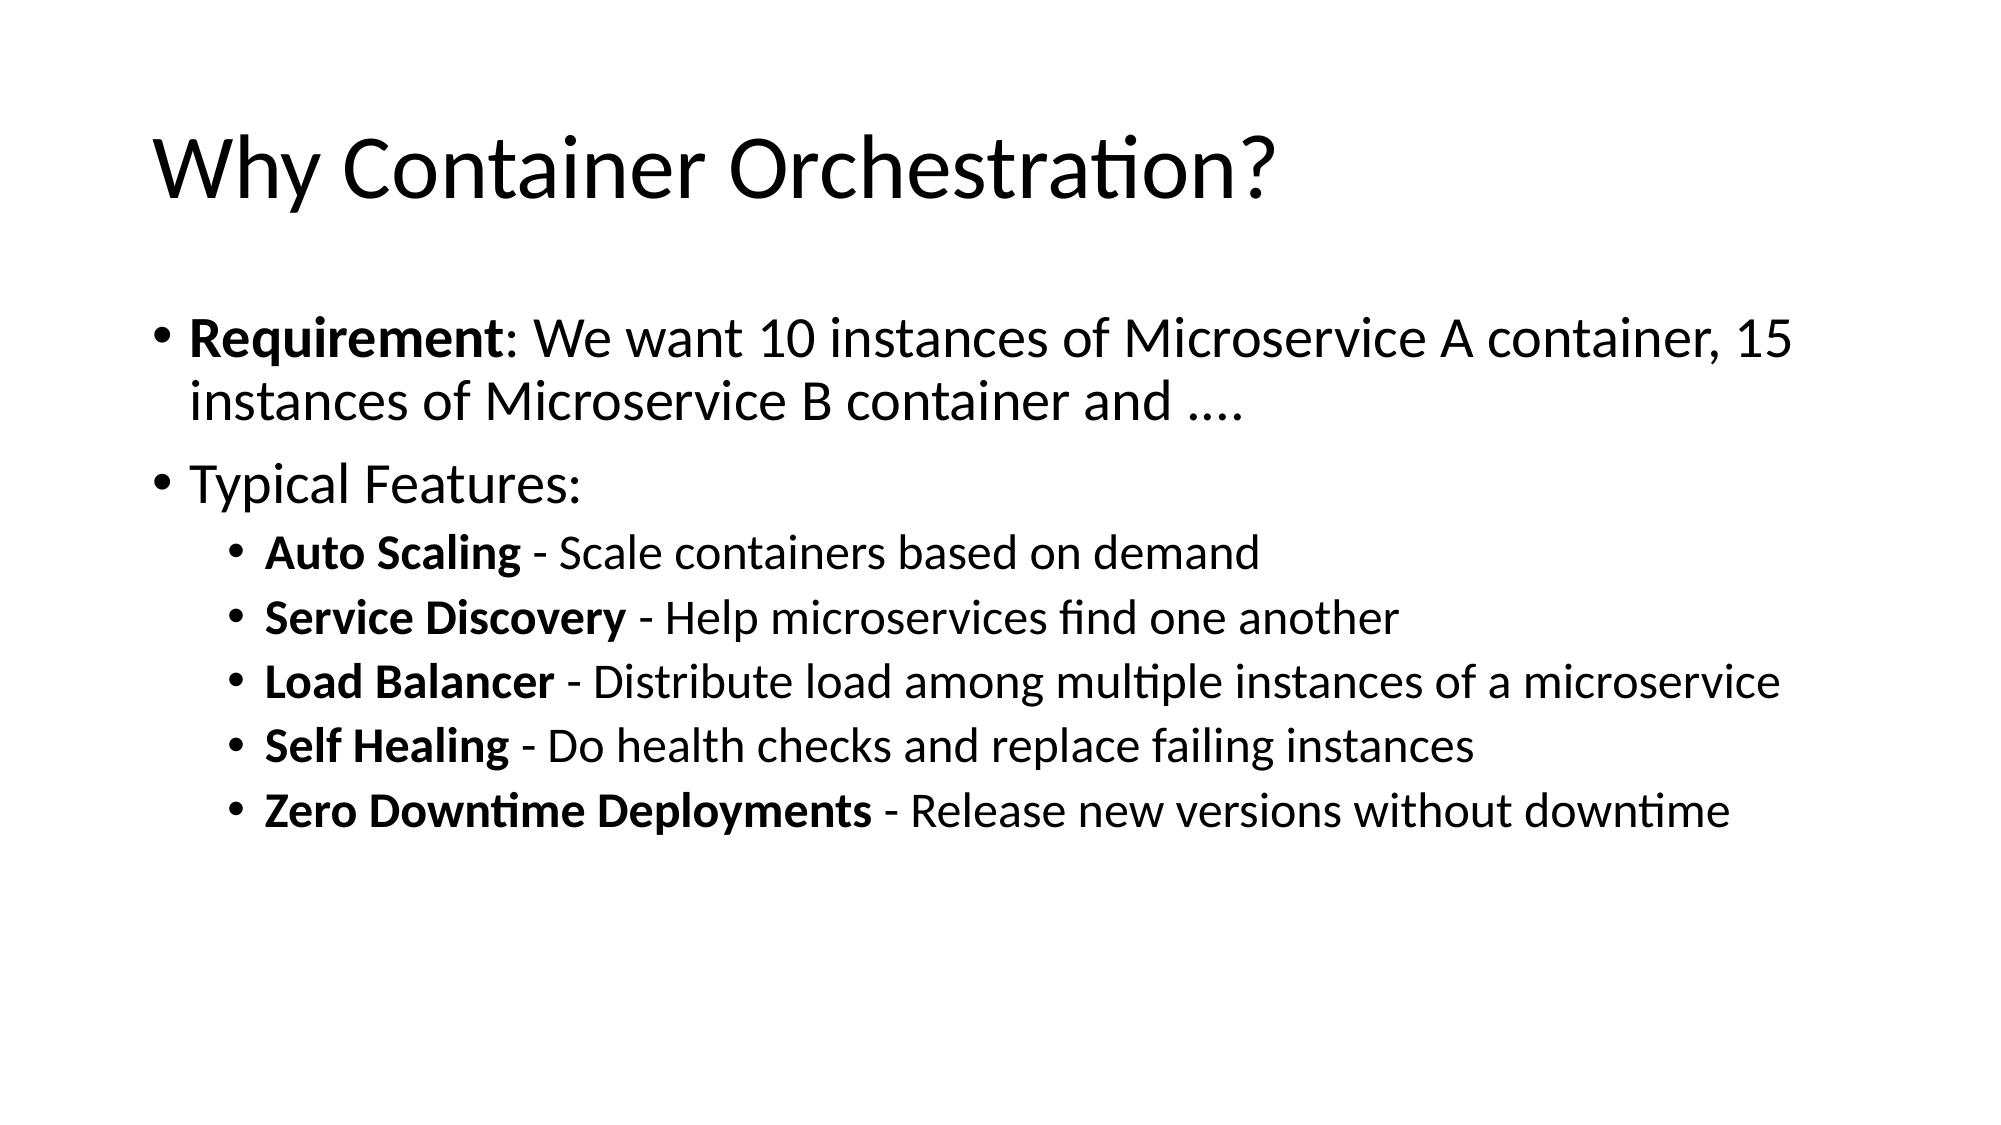

# Why Container Orchestration?
Requirement: We want 10 instances of Microservice A container, 15 instances of Microservice B container and ....
Typical Features:
Auto Scaling - Scale containers based on demand
Service Discovery - Help microservices find one another
Load Balancer - Distribute load among multiple instances of a microservice
Self Healing - Do health checks and replace failing instances
Zero Downtime Deployments - Release new versions without downtime